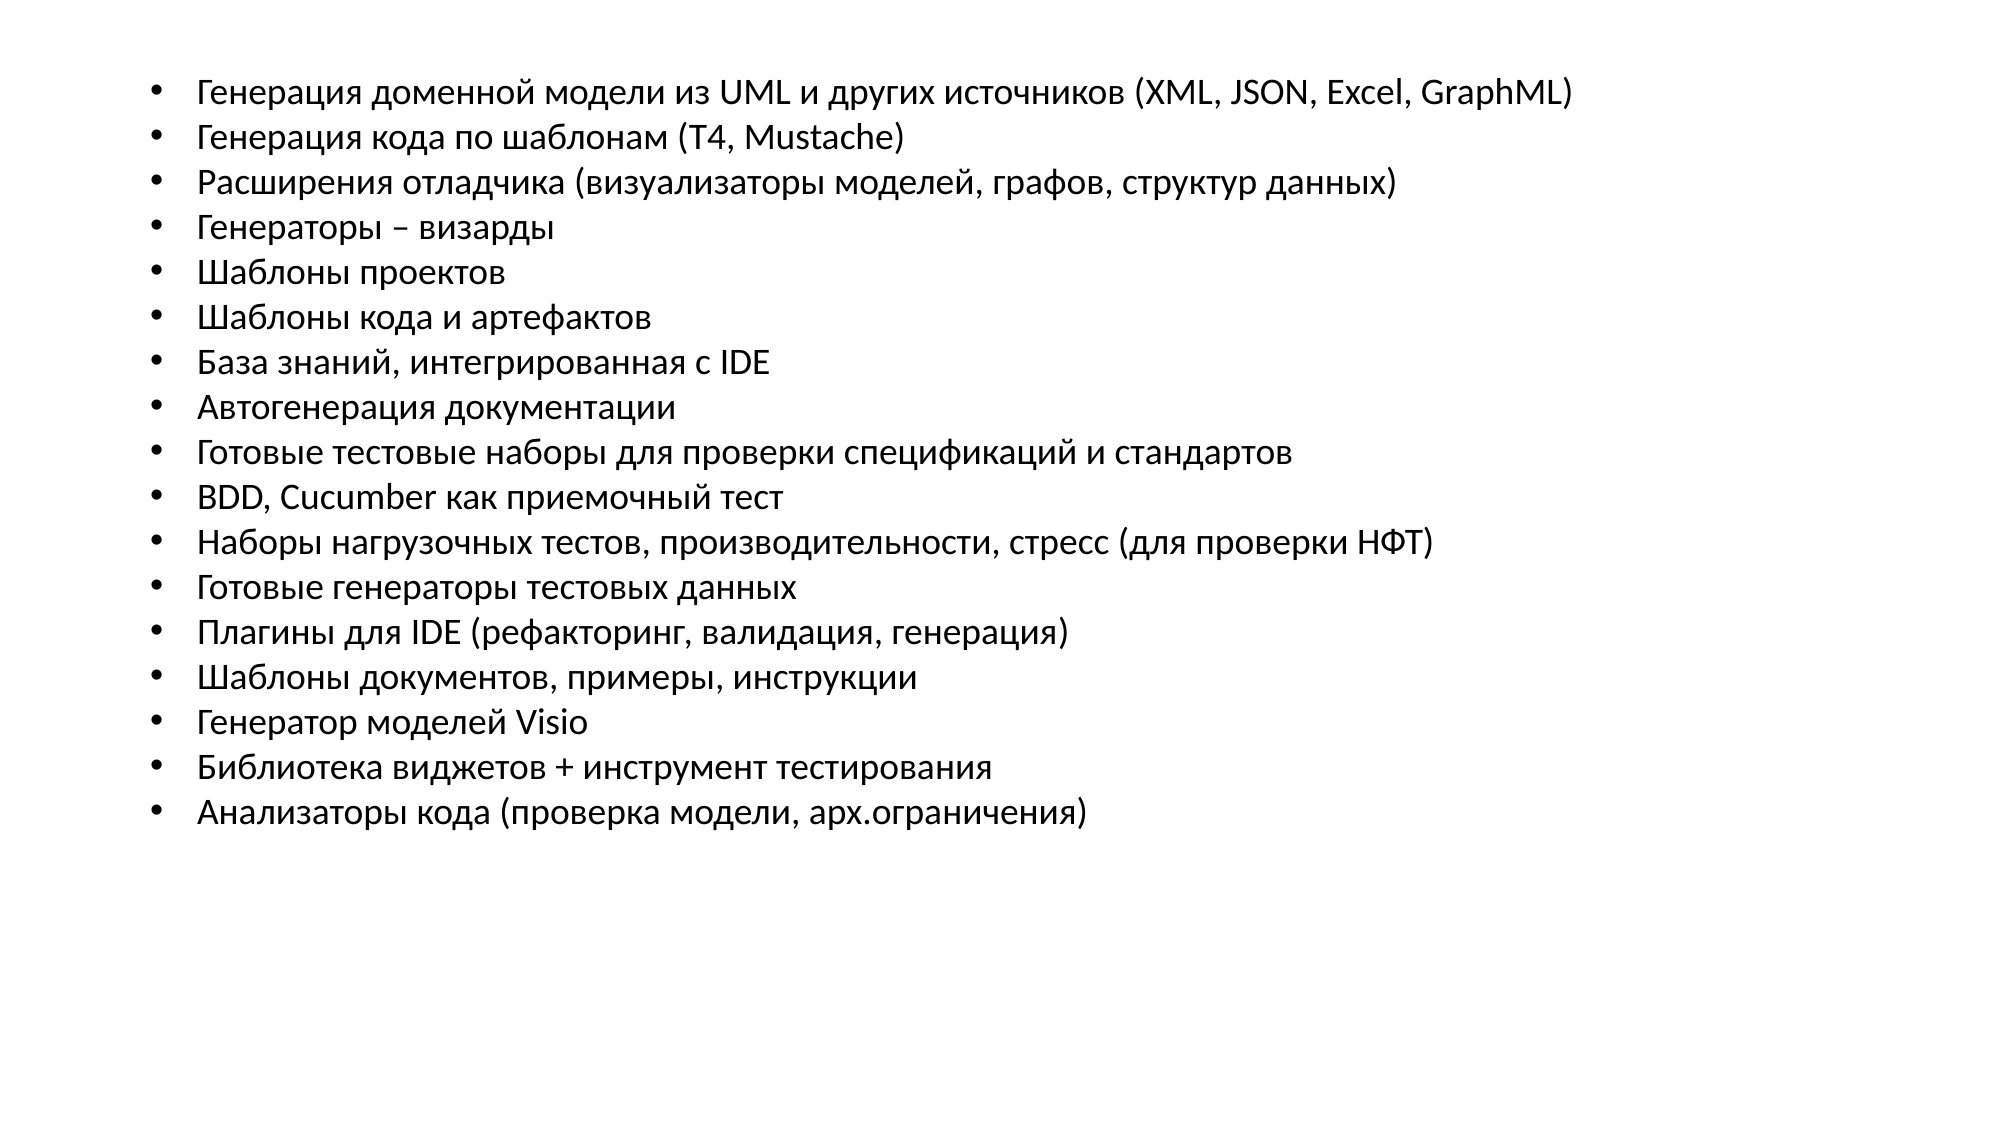

Генерация доменной модели из UML и других источников (XML, JSON, Excel, GraphML)
Генерация кода по шаблонам (T4, Mustache)
Расширения отладчика (визуализаторы моделей, графов, структур данных)
Генераторы – визарды
Шаблоны проектов
Шаблоны кода и артефактов
База знаний, интегрированная с IDE
Автогенерация документации
Готовые тестовые наборы для проверки спецификаций и стандартов
BDD, Cucumber как приемочный тест
Наборы нагрузочных тестов, производительности, стресс (для проверки НФТ)
Готовые генераторы тестовых данных
Плагины для IDE (рефакторинг, валидация, генерация)
Шаблоны документов, примеры, инструкции
Генератор моделей Visio
Библиотека виджетов + инструмент тестирования
Анализаторы кода (проверка модели, арх.ограничения)